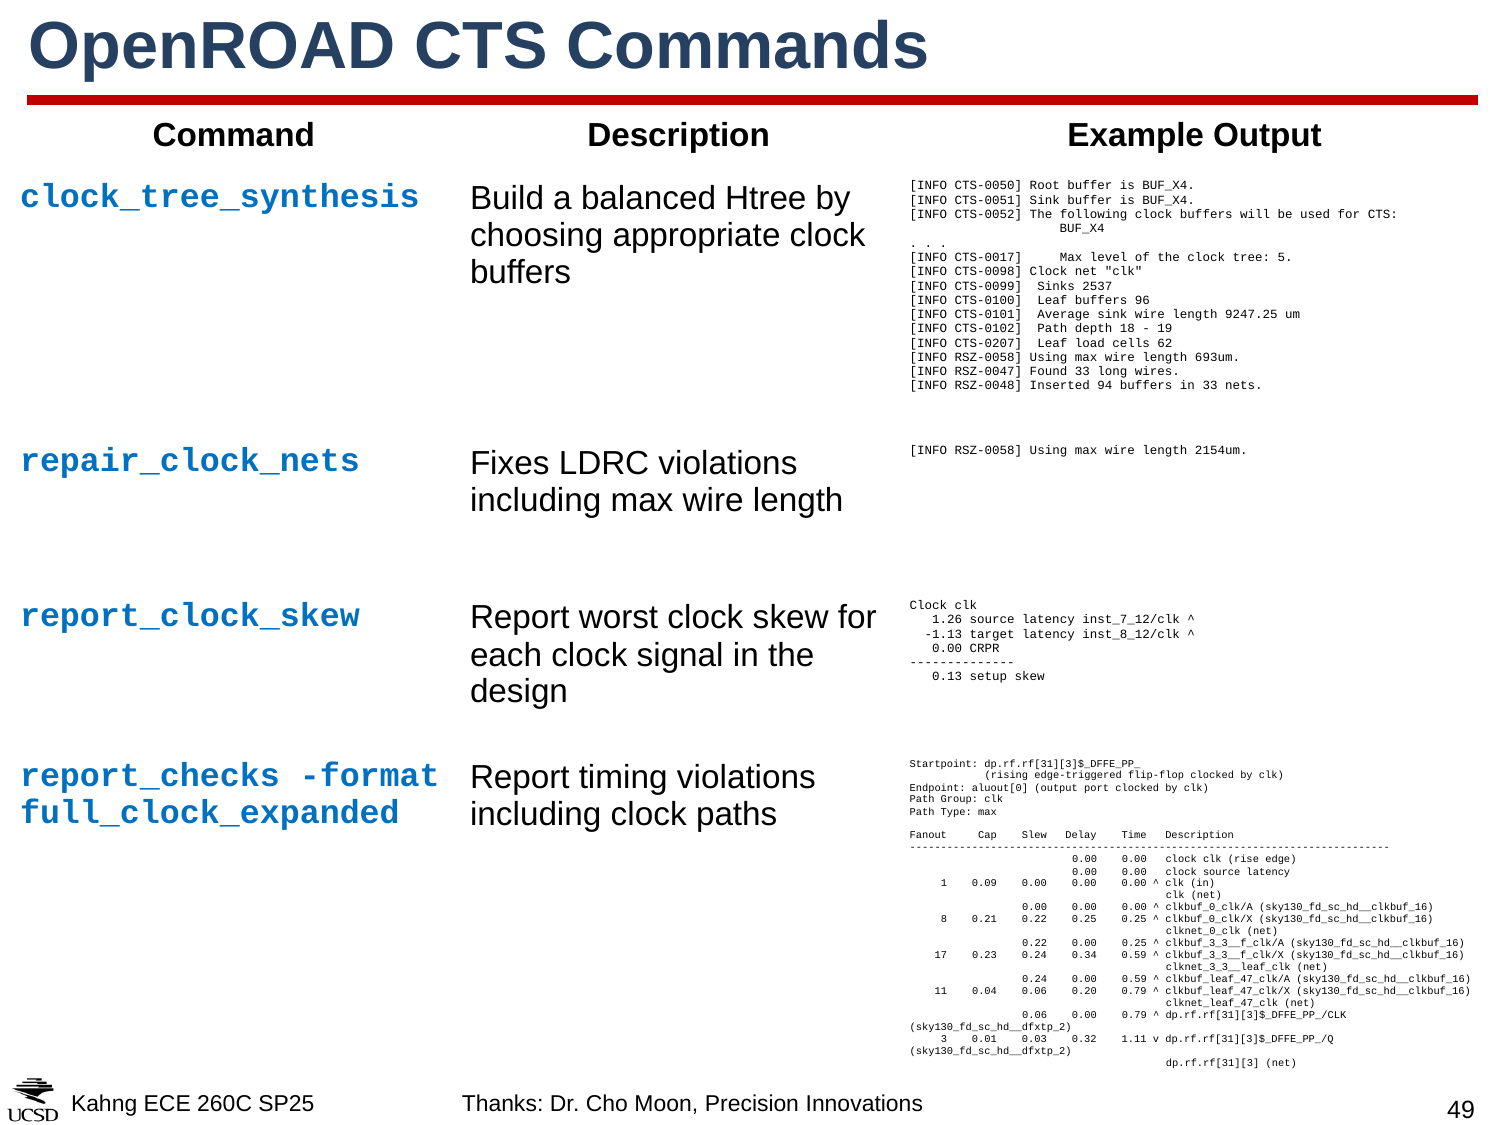

# OpenROAD CTS Commands
| Command | Description | Example Output |
| --- | --- | --- |
| clock\_tree\_synthesis | Build a balanced Htree by choosing appropriate clock buffers | [INFO CTS-0050] Root buffer is BUF\_X4. [INFO CTS-0051] Sink buffer is BUF\_X4. [INFO CTS-0052] The following clock buffers will be used for CTS: BUF\_X4 . . . [INFO CTS-0017] Max level of the clock tree: 5. [INFO CTS-0098] Clock net "clk" [INFO CTS-0099] Sinks 2537 [INFO CTS-0100] Leaf buffers 96 [INFO CTS-0101] Average sink wire length 9247.25 um [INFO CTS-0102] Path depth 18 - 19 [INFO CTS-0207] Leaf load cells 62 [INFO RSZ-0058] Using max wire length 693um. [INFO RSZ-0047] Found 33 long wires. [INFO RSZ-0048] Inserted 94 buffers in 33 nets. |
| repair\_clock\_nets | Fixes LDRC violations including max wire length | [INFO RSZ-0058] Using max wire length 2154um. |
| report\_clock\_skew | Report worst clock skew for each clock signal in the design | Clock clk 1.26 source latency inst\_7\_12/clk ^ -1.13 target latency inst\_8\_12/clk ^ 0.00 CRPR -------------- 0.13 setup skew |
| report\_checks -format full\_clock\_expanded | Report timing violations including clock paths | Startpoint: dp.rf.rf[31][3]$\_DFFE\_PP\_ (rising edge-triggered flip-flop clocked by clk) Endpoint: aluout[0] (output port clocked by clk) Path Group: clk Path Type: max Fanout Cap Slew Delay Time Description ----------------------------------------------------------------------------- 0.00 0.00 clock clk (rise edge) 0.00 0.00 clock source latency 1 0.09 0.00 0.00 0.00 ^ clk (in) clk (net) 0.00 0.00 0.00 ^ clkbuf\_0\_clk/A (sky130\_fd\_sc\_hd\_\_clkbuf\_16) 8 0.21 0.22 0.25 0.25 ^ clkbuf\_0\_clk/X (sky130\_fd\_sc\_hd\_\_clkbuf\_16) clknet\_0\_clk (net) 0.22 0.00 0.25 ^ clkbuf\_3\_3\_\_f\_clk/A (sky130\_fd\_sc\_hd\_\_clkbuf\_16) 17 0.23 0.24 0.34 0.59 ^ clkbuf\_3\_3\_\_f\_clk/X (sky130\_fd\_sc\_hd\_\_clkbuf\_16) clknet\_3\_3\_\_leaf\_clk (net) 0.24 0.00 0.59 ^ clkbuf\_leaf\_47\_clk/A (sky130\_fd\_sc\_hd\_\_clkbuf\_16) 11 0.04 0.06 0.20 0.79 ^ clkbuf\_leaf\_47\_clk/X (sky130\_fd\_sc\_hd\_\_clkbuf\_16) clknet\_leaf\_47\_clk (net) 0.06 0.00 0.79 ^ dp.rf.rf[31][3]$\_DFFE\_PP\_/CLK (sky130\_fd\_sc\_hd\_\_dfxtp\_2) 3 0.01 0.03 0.32 1.11 v dp.rf.rf[31][3]$\_DFFE\_PP\_/Q (sky130\_fd\_sc\_hd\_\_dfxtp\_2) dp.rf.rf[31][3] (net) |
Kahng ECE 260C SP25
Thanks: Dr. Cho Moon, Precision Innovations